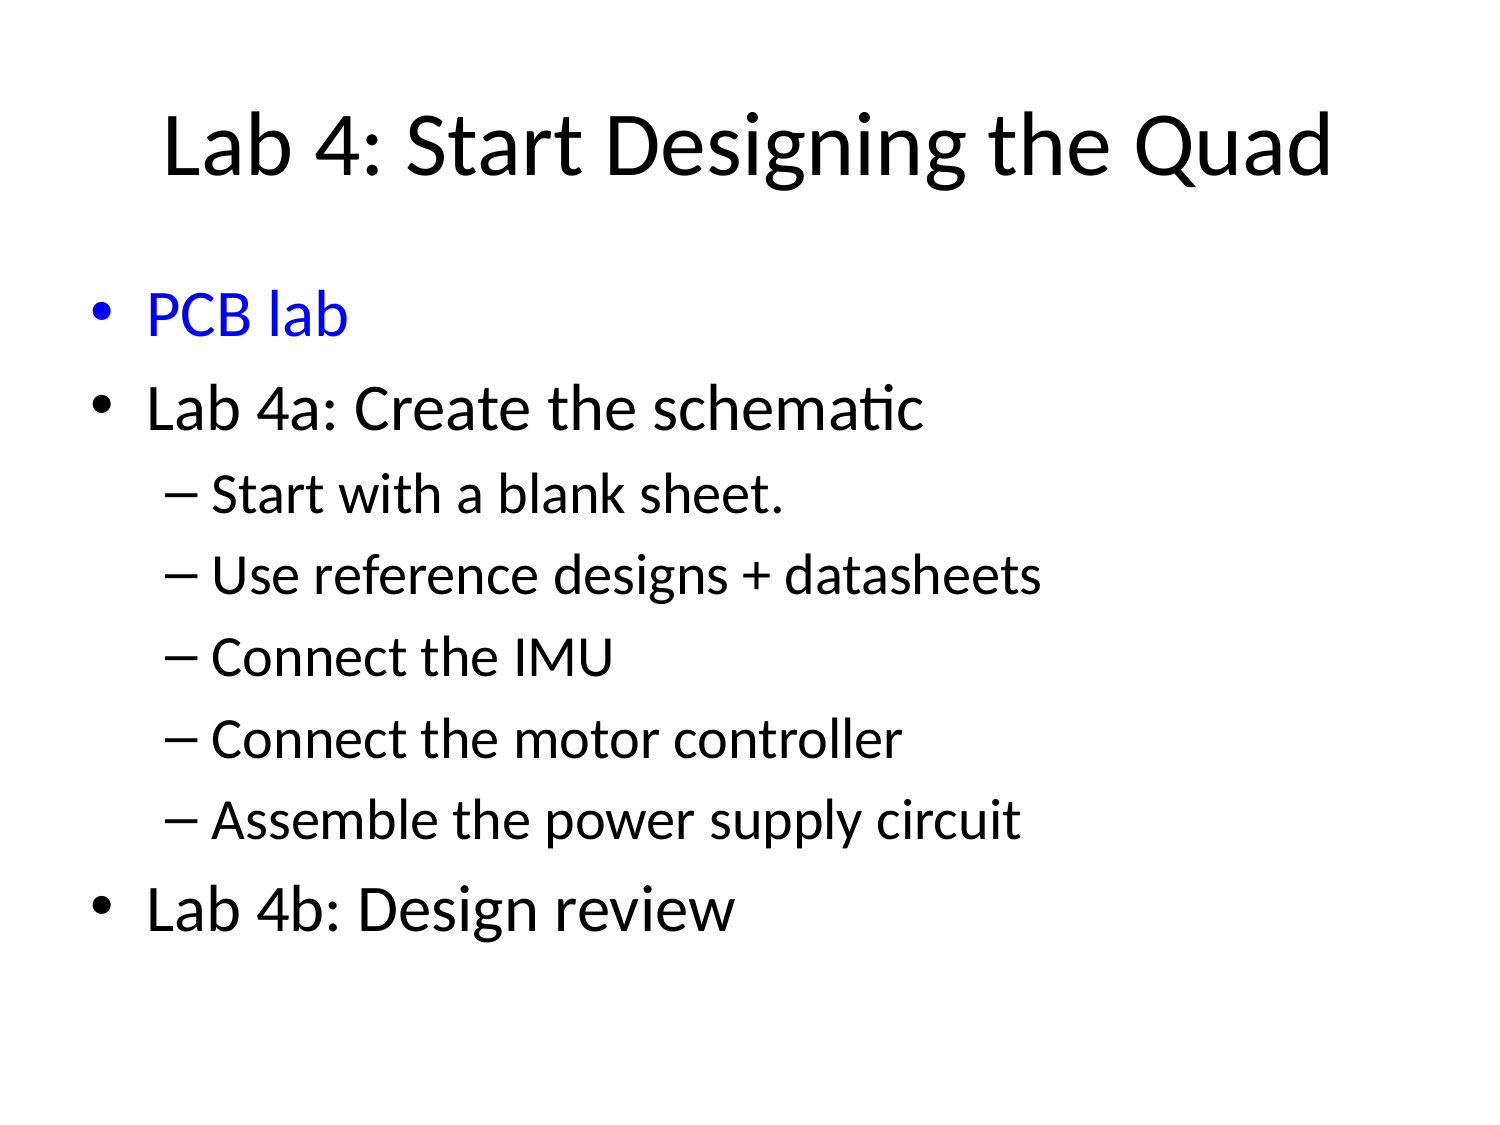

# Lab 4: Start Designing the Quad
PCB lab
Lab 4a: Create the schematic
Start with a blank sheet.
Use reference designs + datasheets
Connect the IMU
Connect the motor controller
Assemble the power supply circuit
Lab 4b: Design review